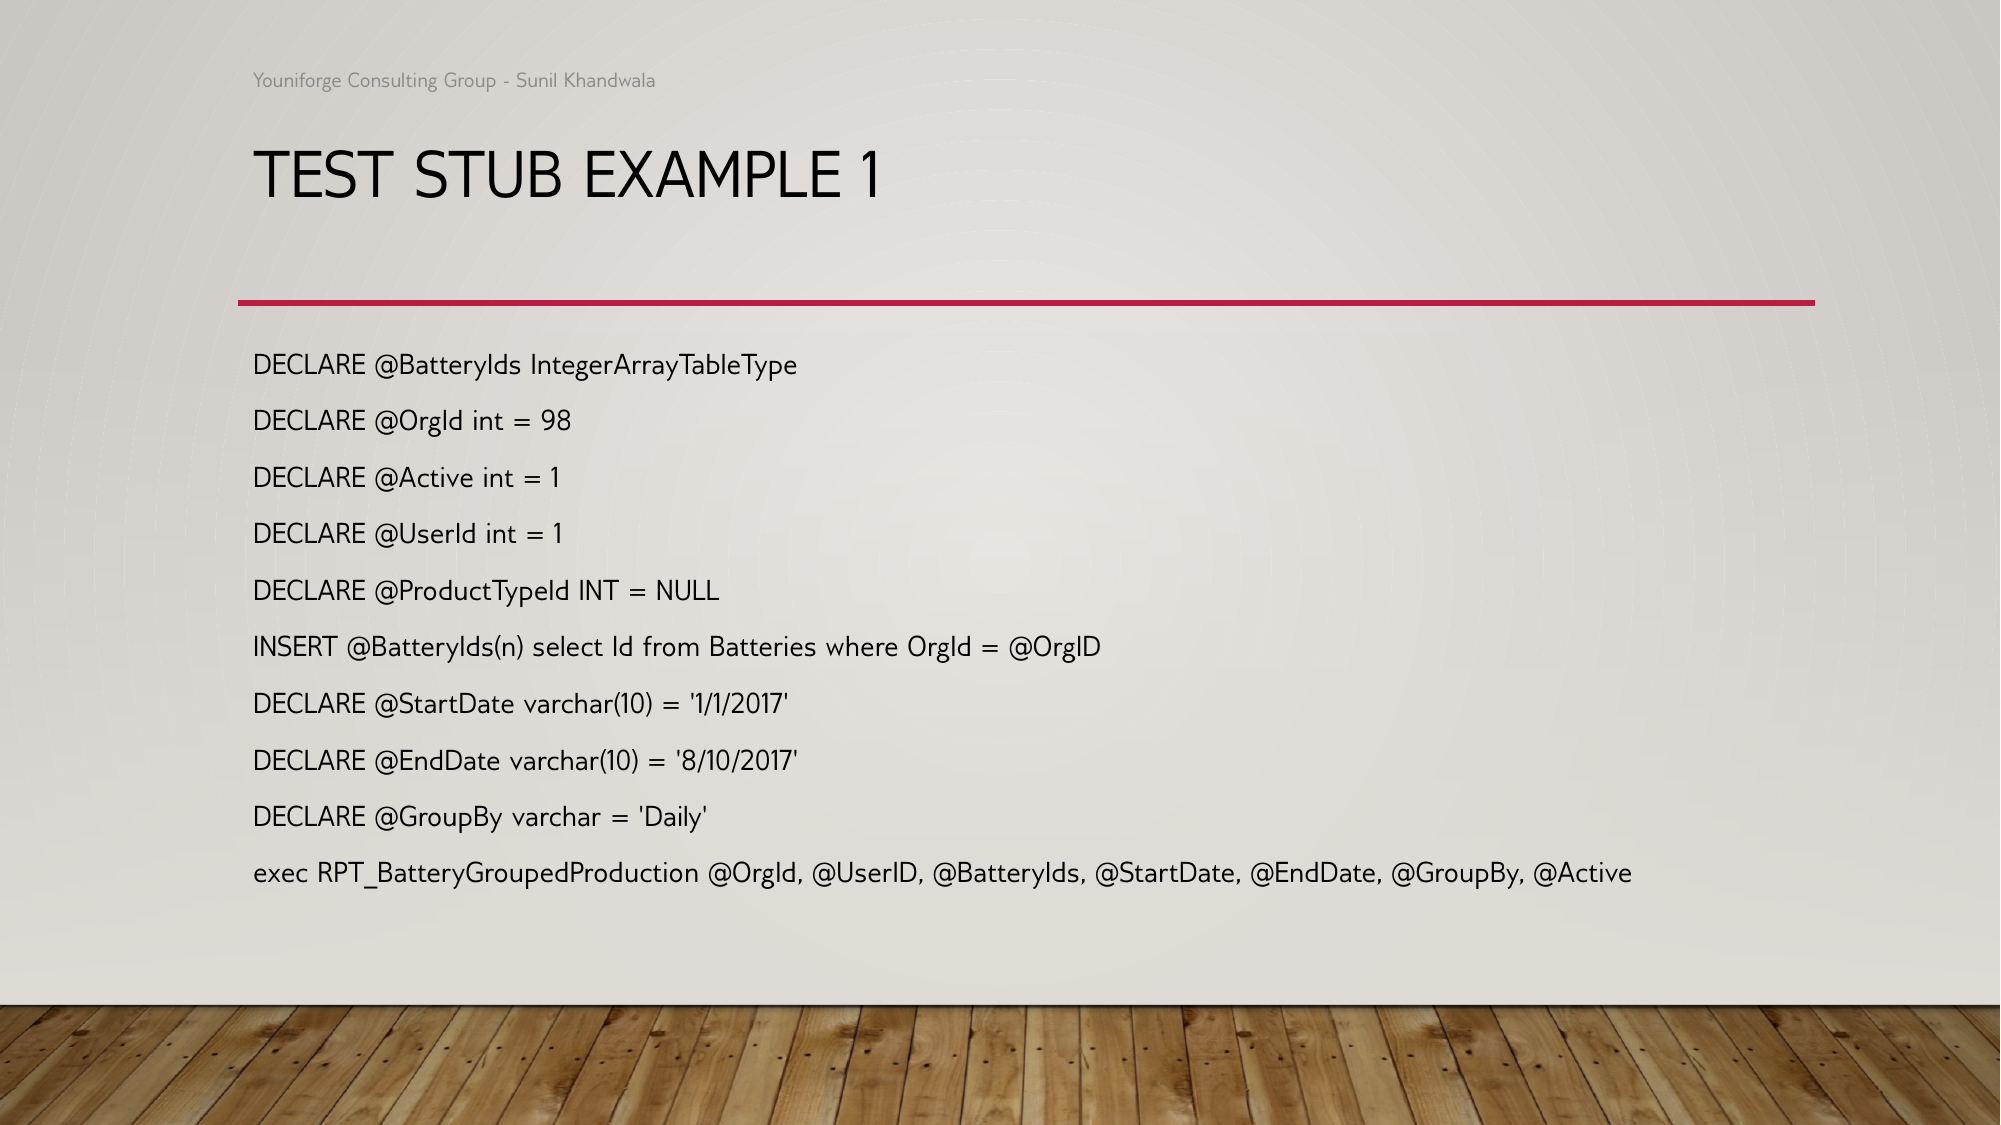

Youniforge Consulting Group - Sunil Khandwala
# Test stub example 1
DECLARE @BatteryIds IntegerArrayTableType
DECLARE @OrgId int = 98
DECLARE @Active int = 1
DECLARE @UserId int = 1
DECLARE @ProductTypeId INT = NULL
INSERT @BatteryIds(n) select Id from Batteries where OrgId = @OrgID
DECLARE @StartDate varchar(10) = '1/1/2017'
DECLARE @EndDate varchar(10) = '8/10/2017'
DECLARE @GroupBy varchar = 'Daily'
exec RPT_BatteryGroupedProduction @OrgId, @UserID, @BatteryIds, @StartDate, @EndDate, @GroupBy, @Active